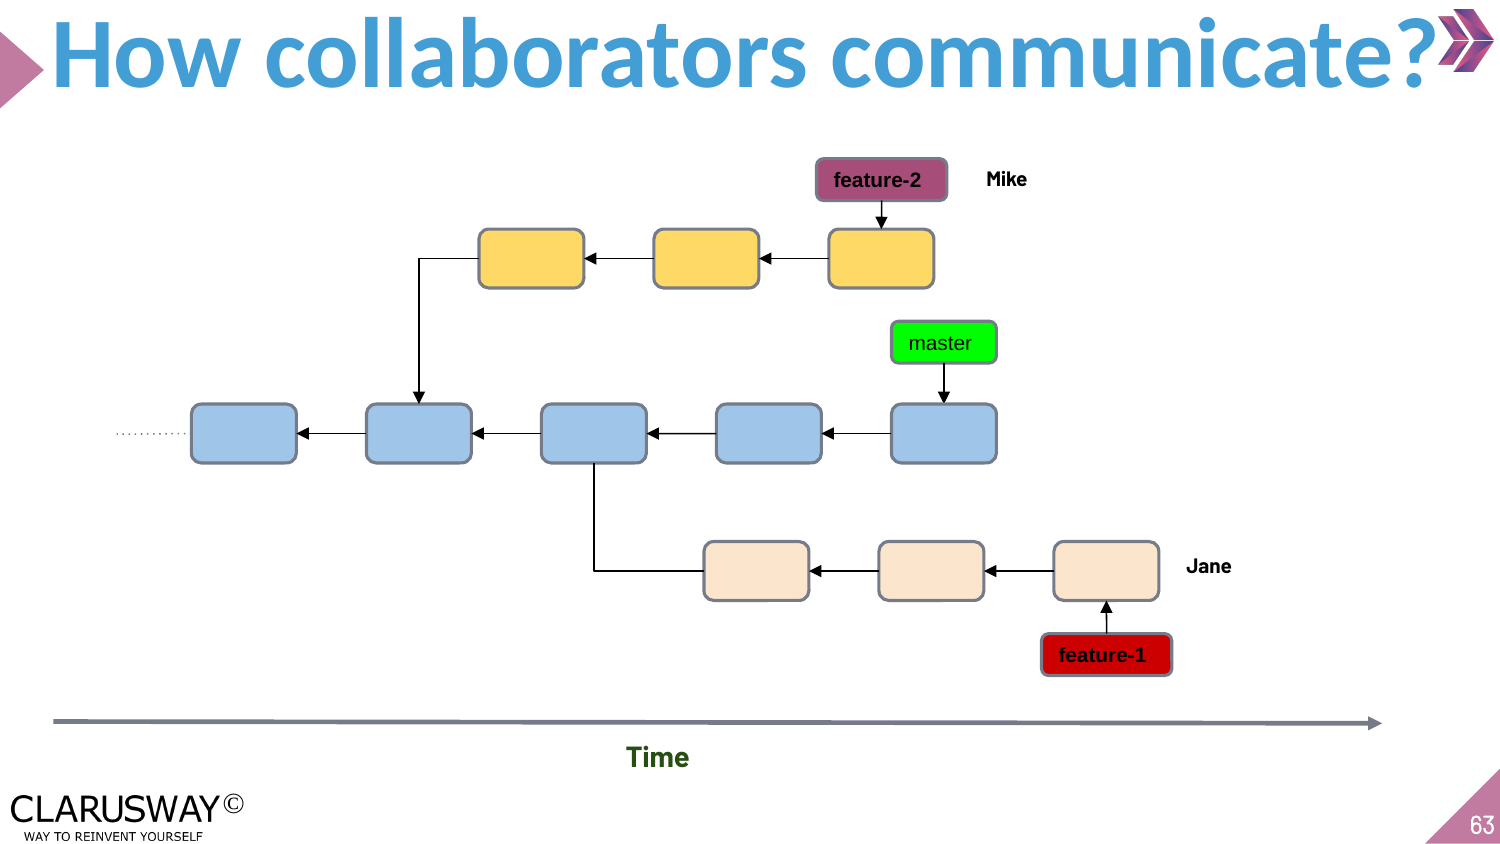

# How collaborators communicate?
Mike
feature-2

master

Jane

feature-1
Time
63